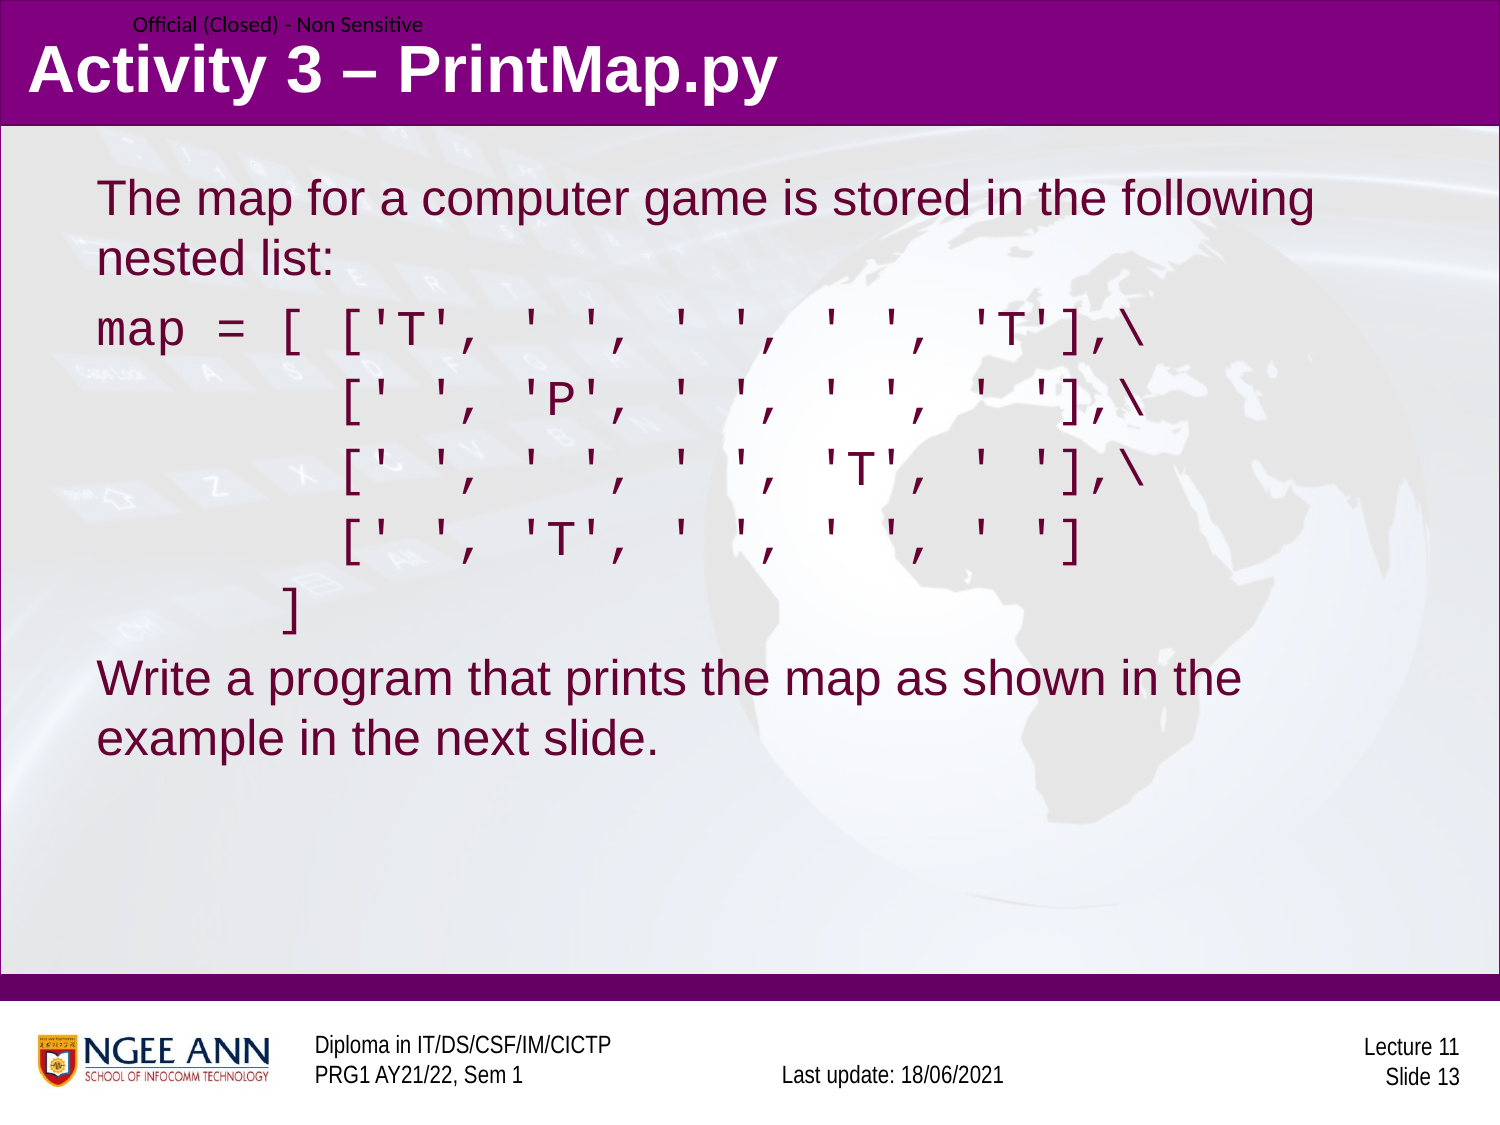

# Activity 3 – PrintMap.py
The map for a computer game is stored in the following nested list:
map = [ ['T', ' ', ' ', ' ', 'T'],\
        [' ', 'P', ' ', ' ', ' '],\
        [' ', ' ', ' ', 'T', ' '],\
        [' ', 'T', ' ', ' ', ' ']
      ]
Write a program that prints the map as shown in the example in the next slide.